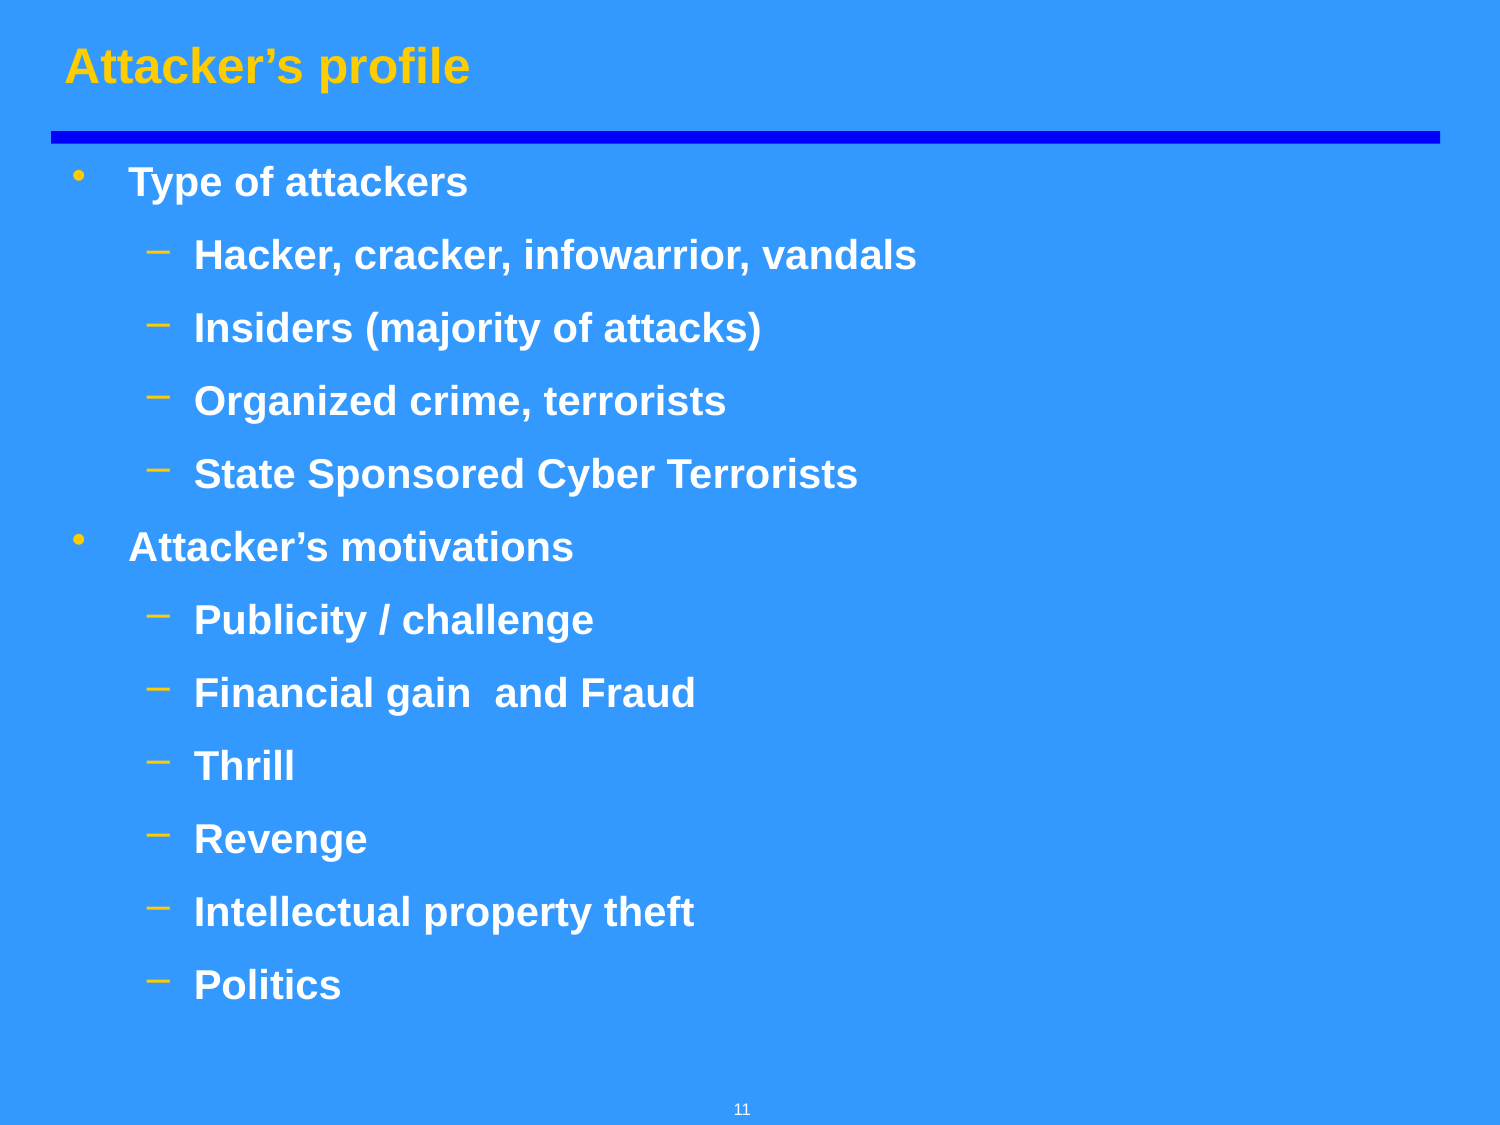

# Attacker’s profile
Type of attackers
Hacker, cracker, infowarrior, vandals
Insiders (majority of attacks)
Organized crime, terrorists
State Sponsored Cyber Terrorists
Attacker’s motivations
Publicity / challenge
Financial gain  and Fraud
Thrill
Revenge
Intellectual property theft
Politics
11